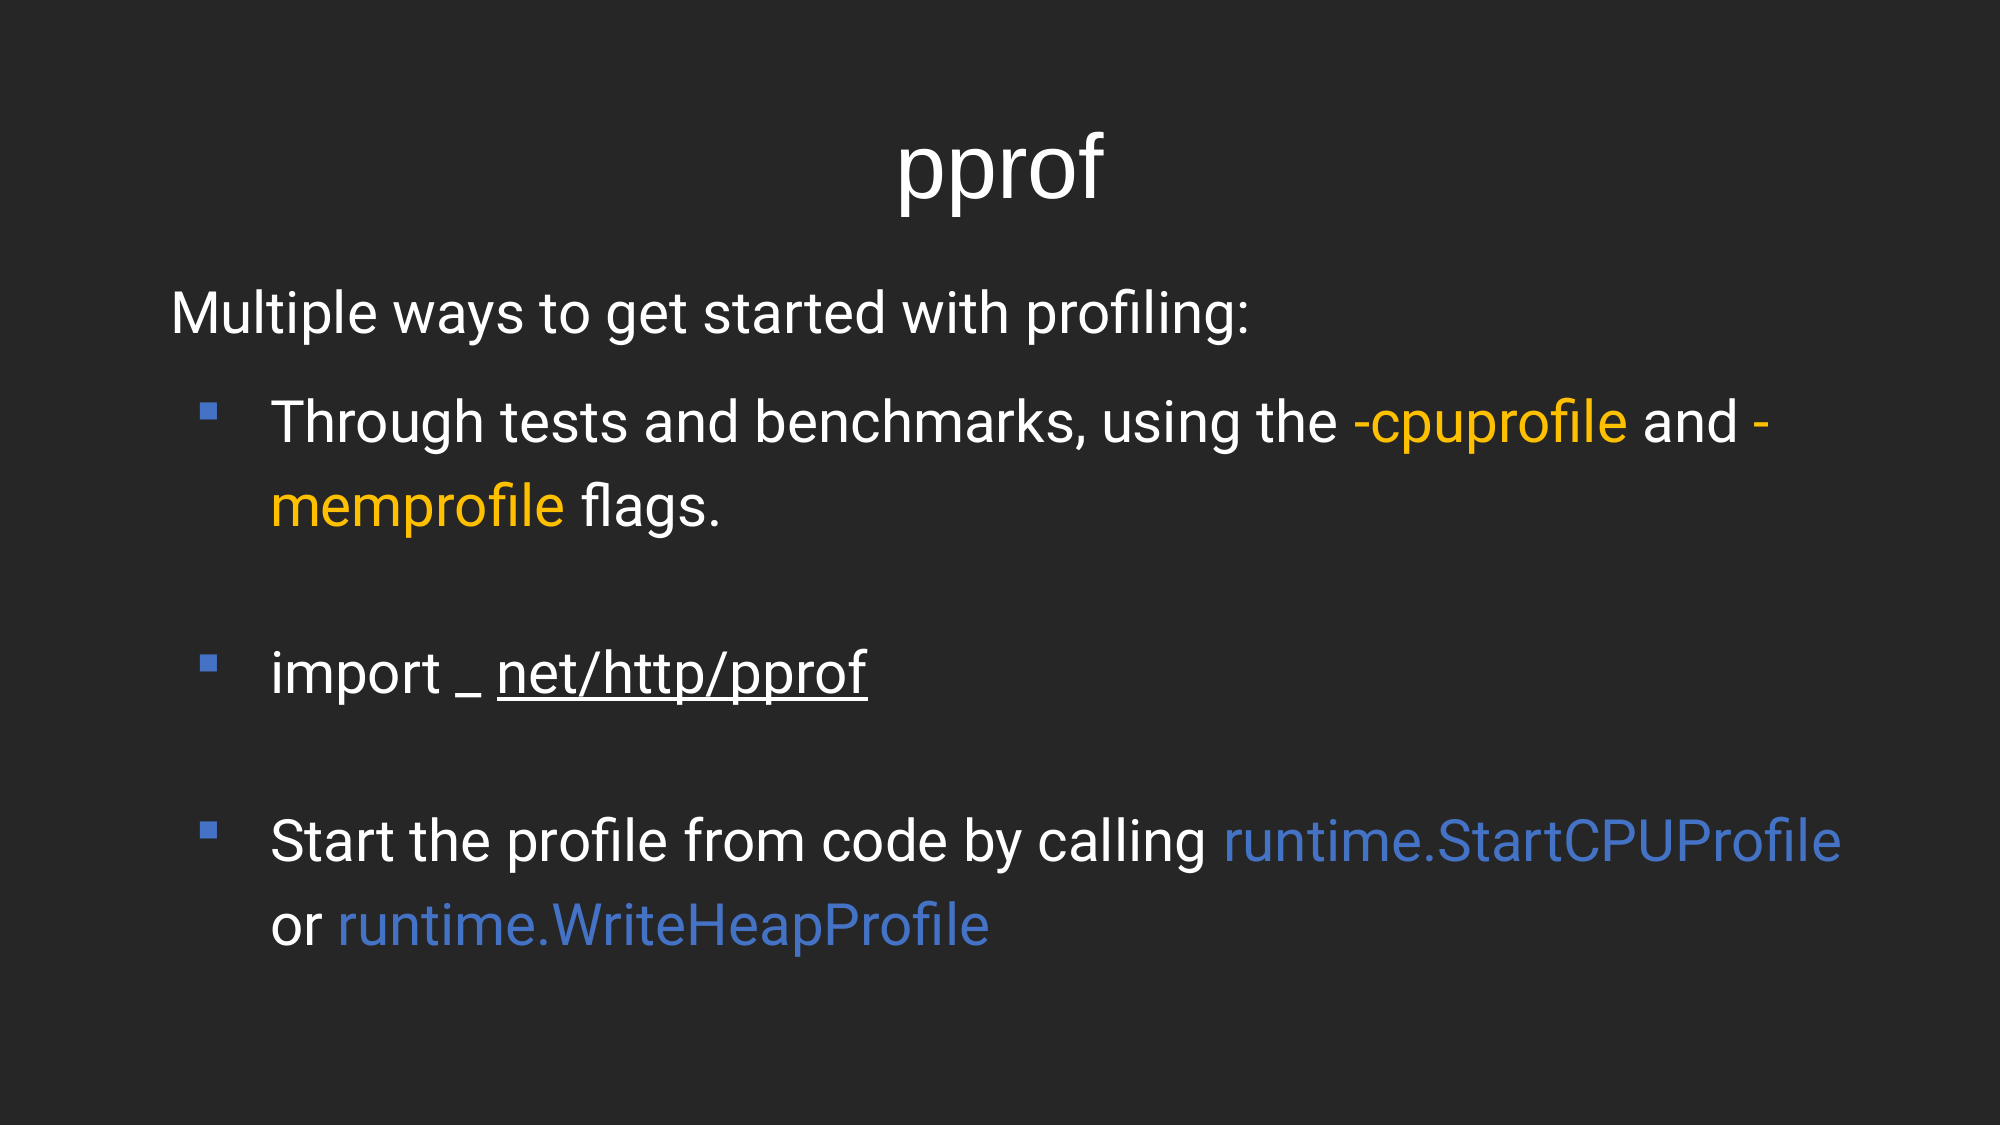

# pprof
Multiple ways to get started with profiling:
Through tests and benchmarks, using the -cpuprofile and -memprofile flags.
import _ net/http/pprof

Start the profile from code by calling runtime.StartCPUProfile or runtime.WriteHeapProfile